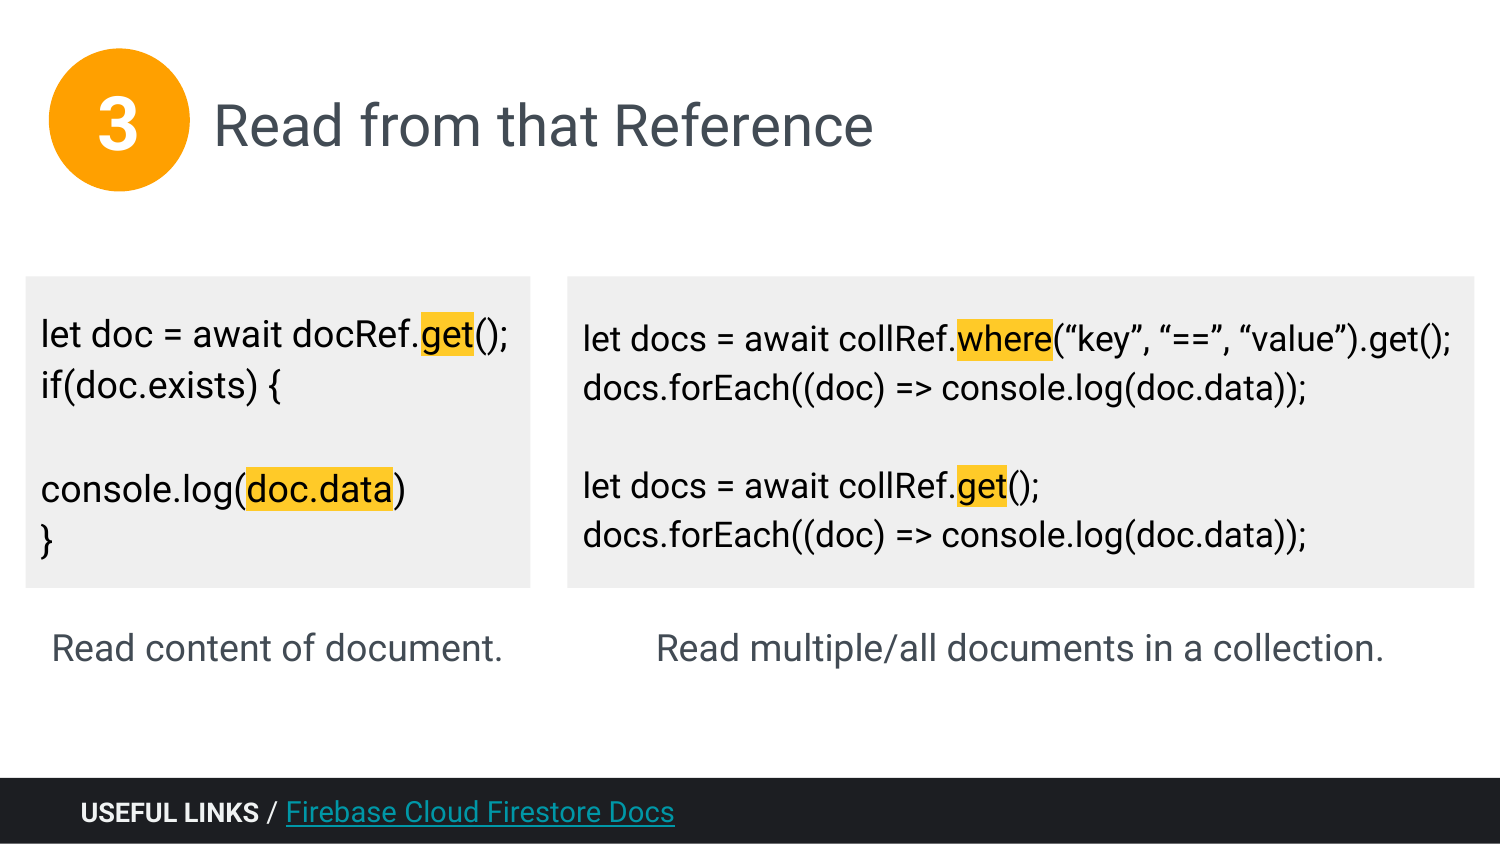

3
# Read from that Reference

let doc = await docRef.get();
if(doc.exists) {
	console.log(doc.data)
}

let docs = await collRef.where(“key”, “==”, “value”).get();
docs.forEach((doc) => console.log(doc.data));

let docs = await collRef.get();
docs.forEach((doc) => console.log(doc.data));
Read content of document.
Read multiple/all documents in a collection.
USEFUL LINKS / Firebase Cloud Firestore Docs